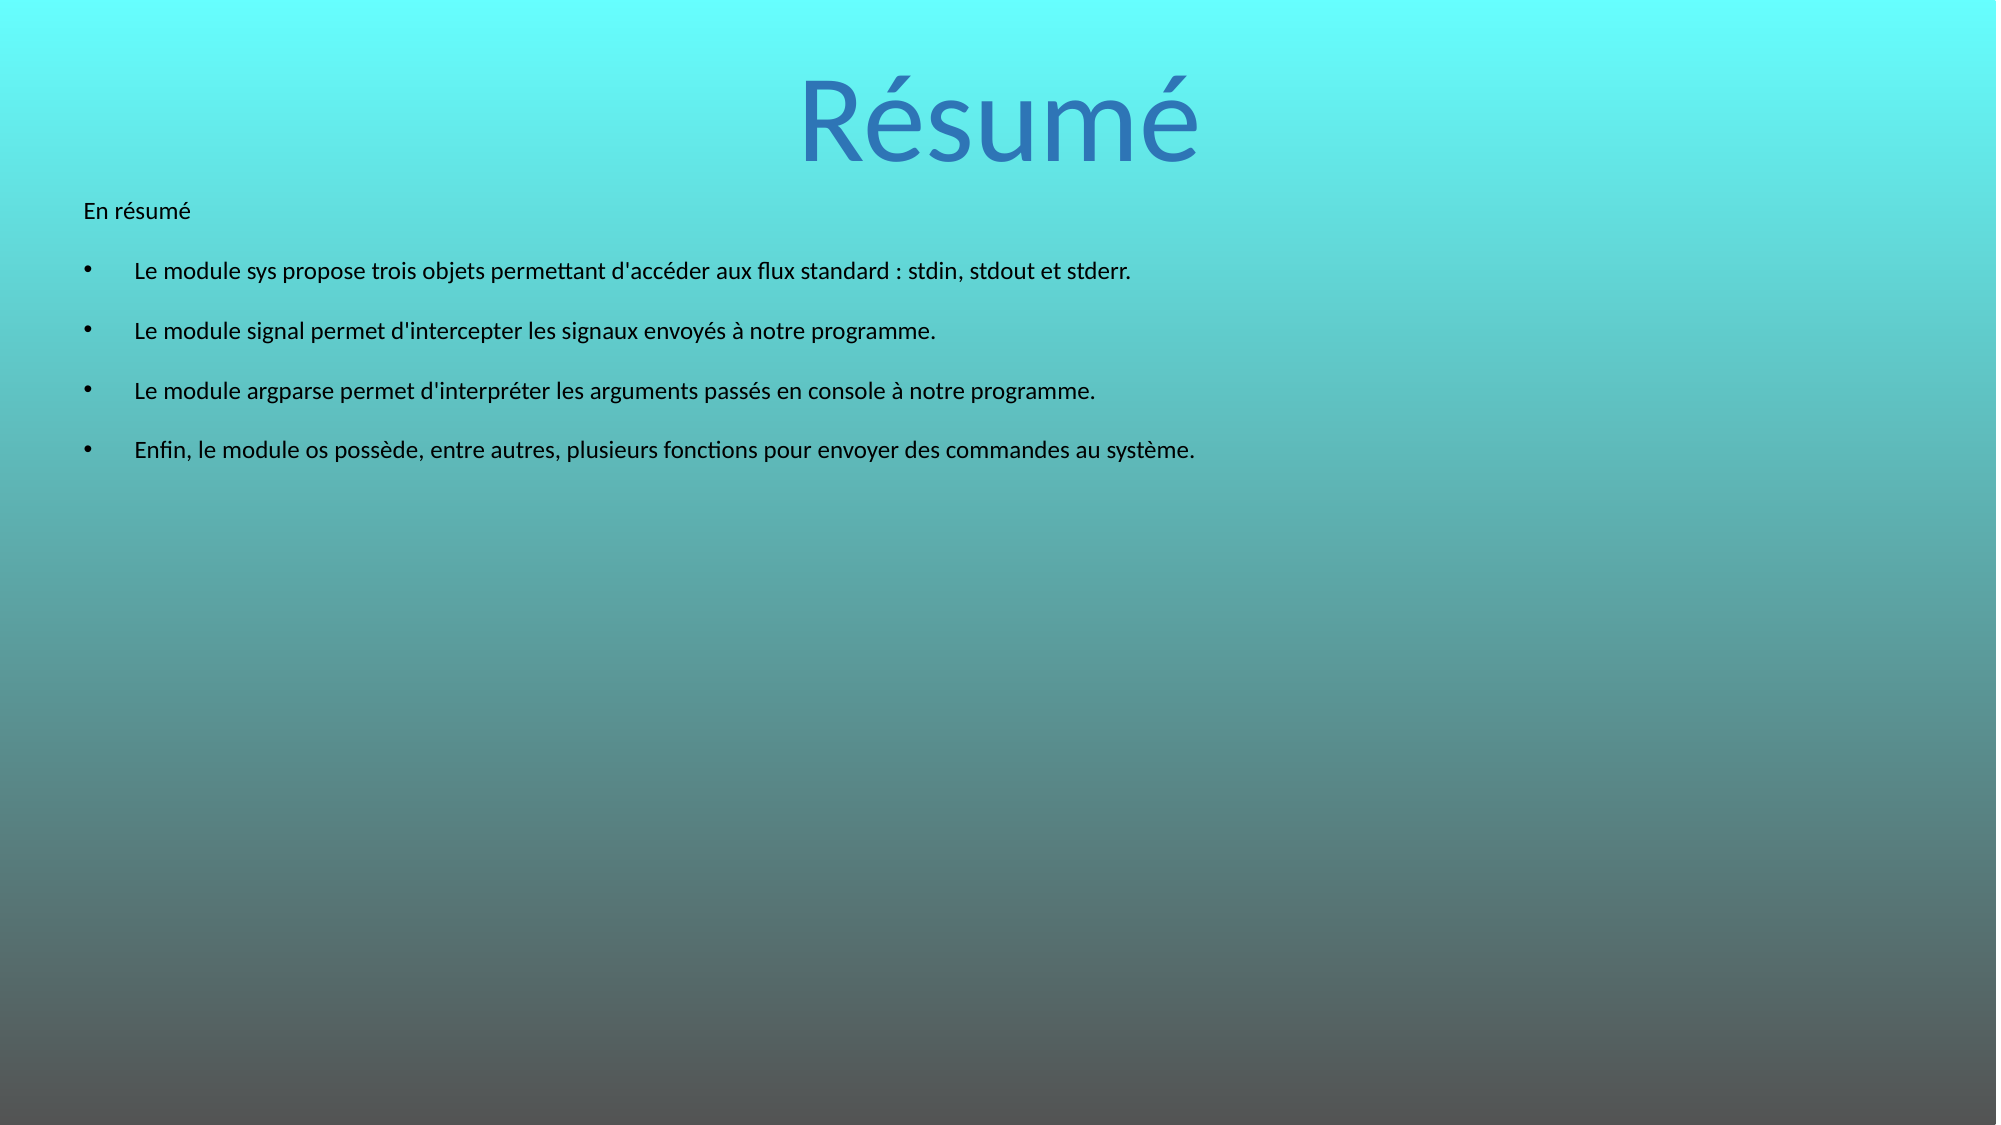

# Résumé
En résumé

    Le module sys propose trois objets permettant d'accéder aux flux standard : stdin, stdout et stderr.

    Le module signal permet d'intercepter les signaux envoyés à notre programme.

    Le module argparse permet d'interpréter les arguments passés en console à notre programme.

    Enfin, le module os possède, entre autres, plusieurs fonctions pour envoyer des commandes au système.

462